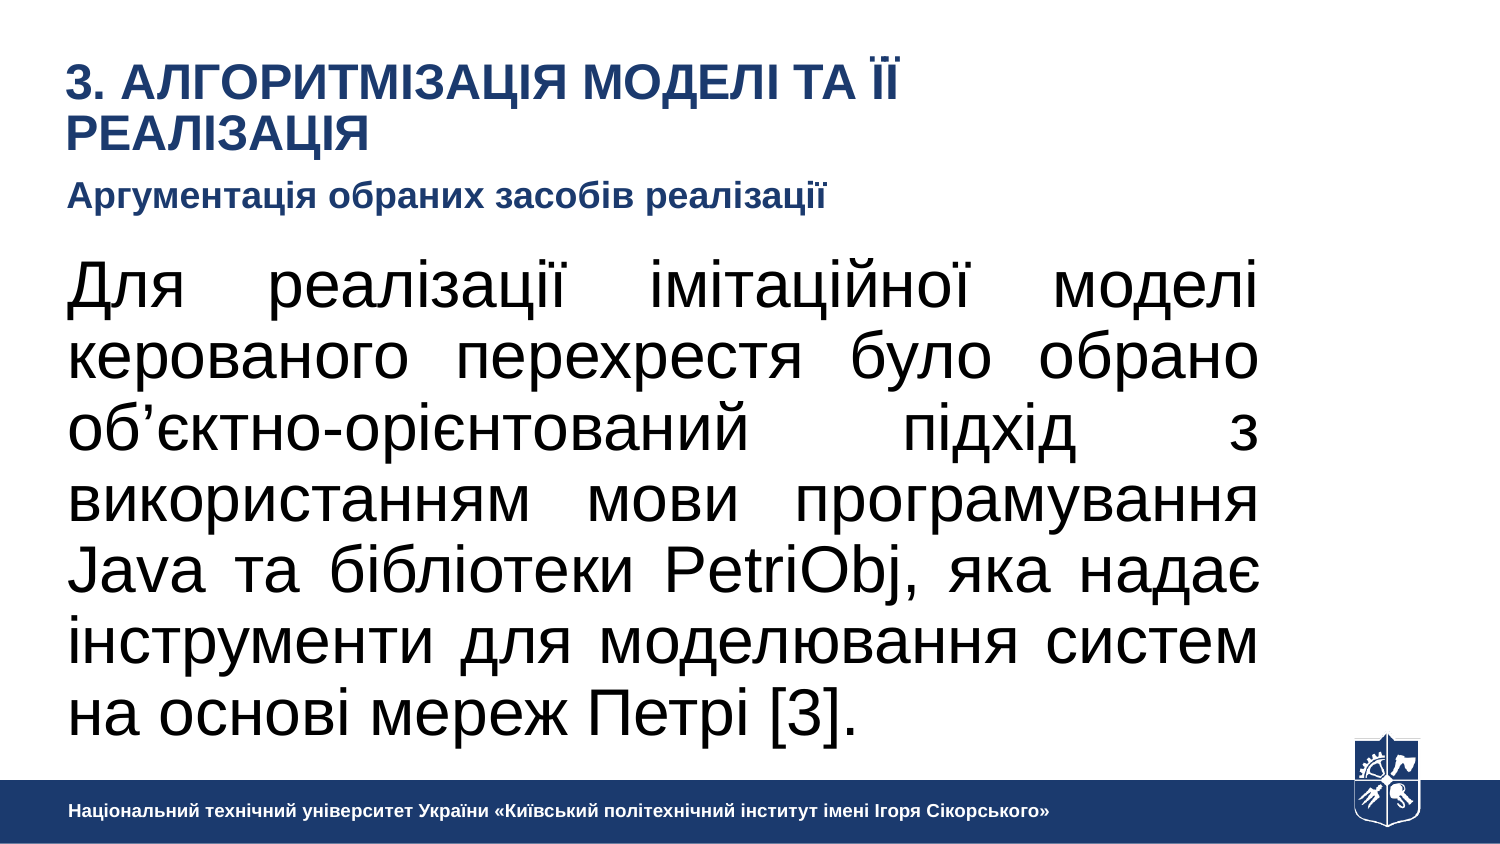

3. АЛГОРИТМІЗАЦІЯ МОДЕЛІ ТА ЇЇ РЕАЛІЗАЦІЯ
Аргументація обраних засобів реалізації
Для реалізації імітаційної моделі керованого перехрестя було обрано об’єктно-орієнтований підхід з використанням мови програмування Java та бібліотеки PetriObj, яка надає інструменти для моделювання систем на основі мереж Петрі [3].